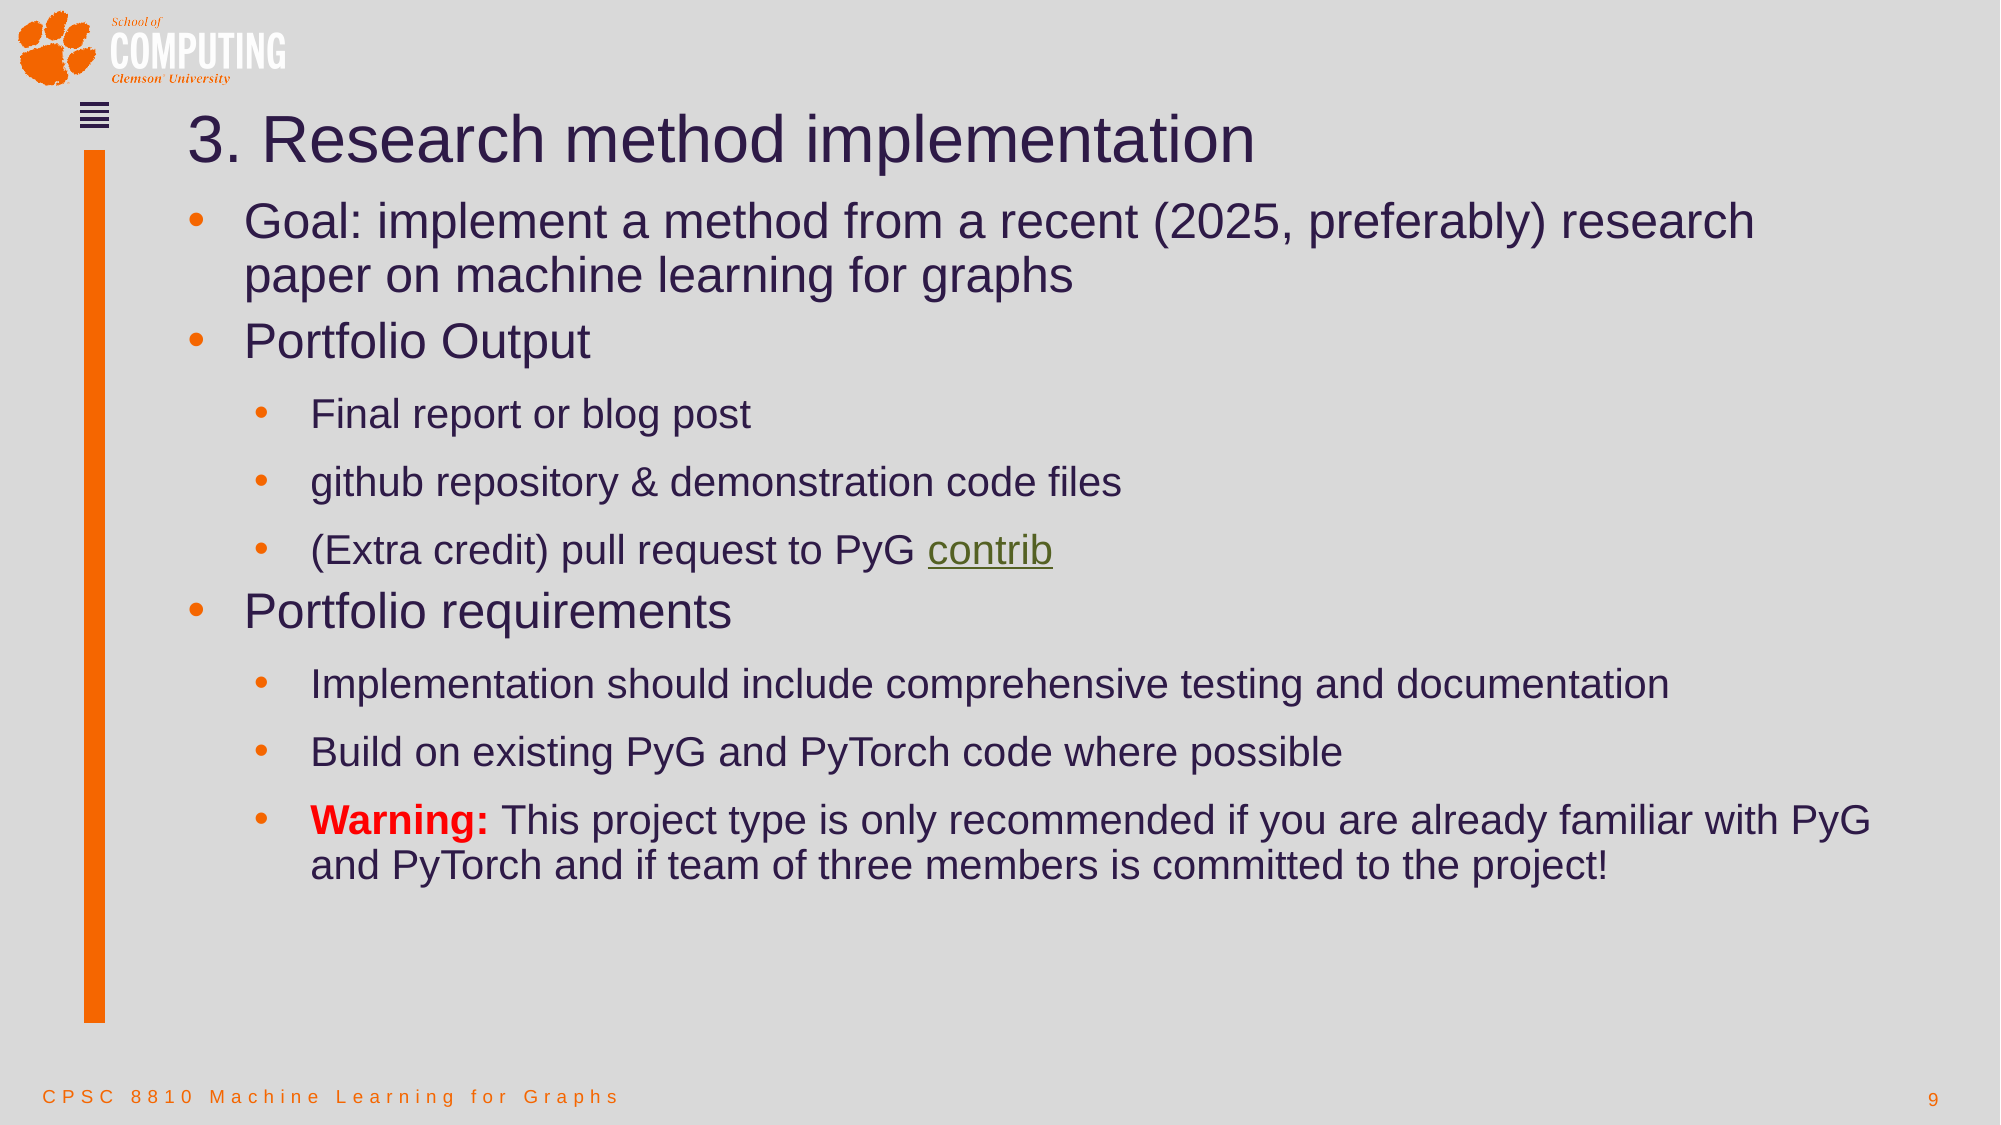

# 3. Research method implementation
Goal: implement a method from a recent (2025, preferably) research paper on machine learning for graphs
Portfolio Output
Final report or blog post
github repository & demonstration code files
(Extra credit) pull request to PyG contrib
Portfolio requirements
Implementation should include comprehensive testing and documentation
Build on existing PyG and PyTorch code where possible
Warning: This project type is only recommended if you are already familiar with PyG and PyTorch and if team of three members is committed to the project!